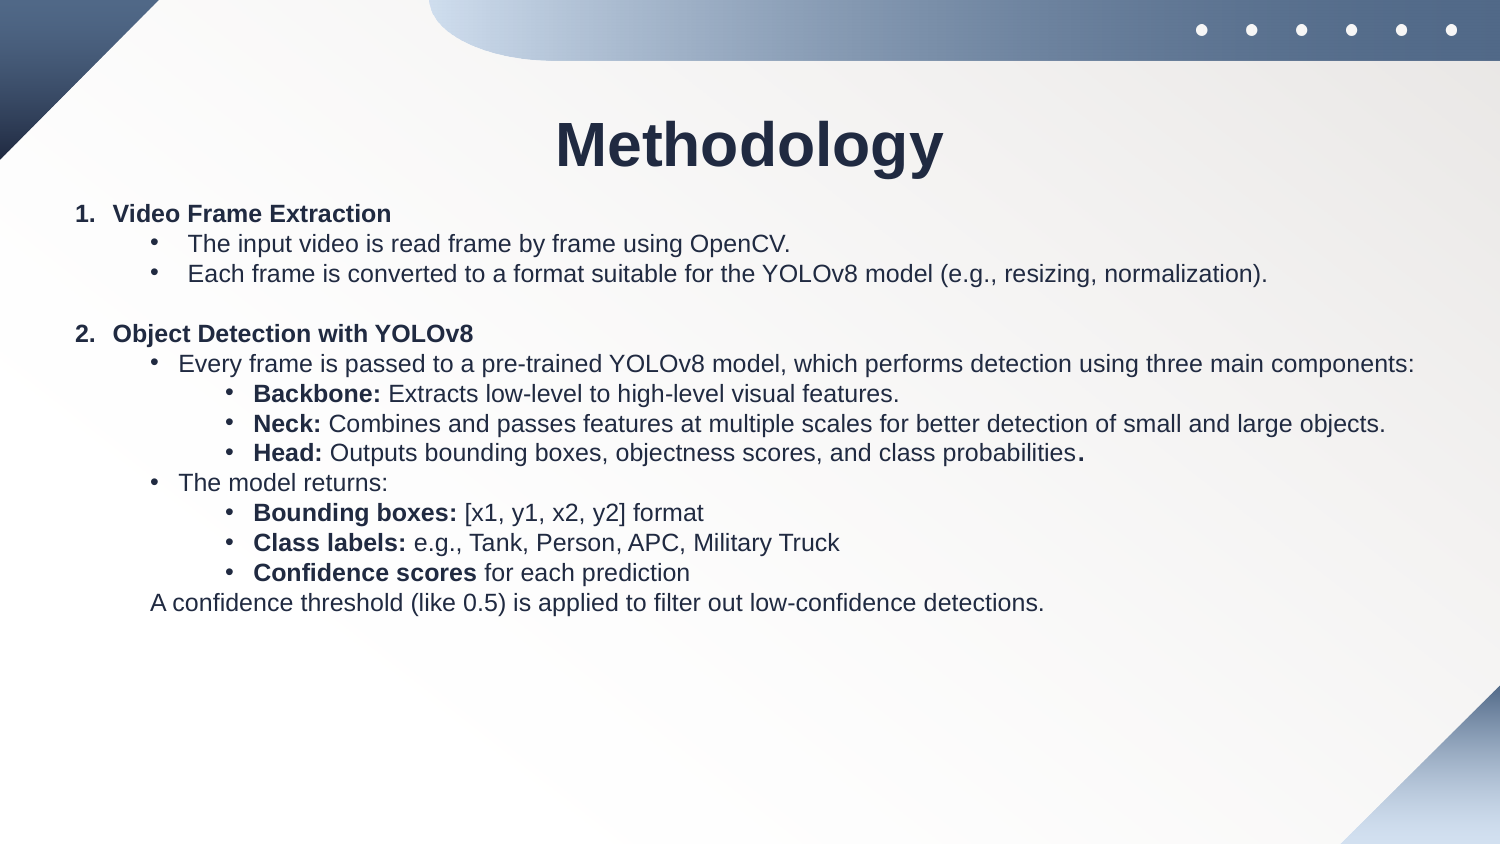

# Methodology
Video Frame Extraction
The input video is read frame by frame using OpenCV.
Each frame is converted to a format suitable for the YOLOv8 model (e.g., resizing, normalization).

Object Detection with YOLOv8
Every frame is passed to a pre-trained YOLOv8 model, which performs detection using three main components:
Backbone: Extracts low-level to high-level visual features.
Neck: Combines and passes features at multiple scales for better detection of small and large objects.
Head: Outputs bounding boxes, objectness scores, and class probabilities.
The model returns:
Bounding boxes: [x1, y1, x2, y2] format
Class labels: e.g., Tank, Person, APC, Military Truck
Confidence scores for each prediction
A confidence threshold (like 0.5) is applied to filter out low-confidence detections.